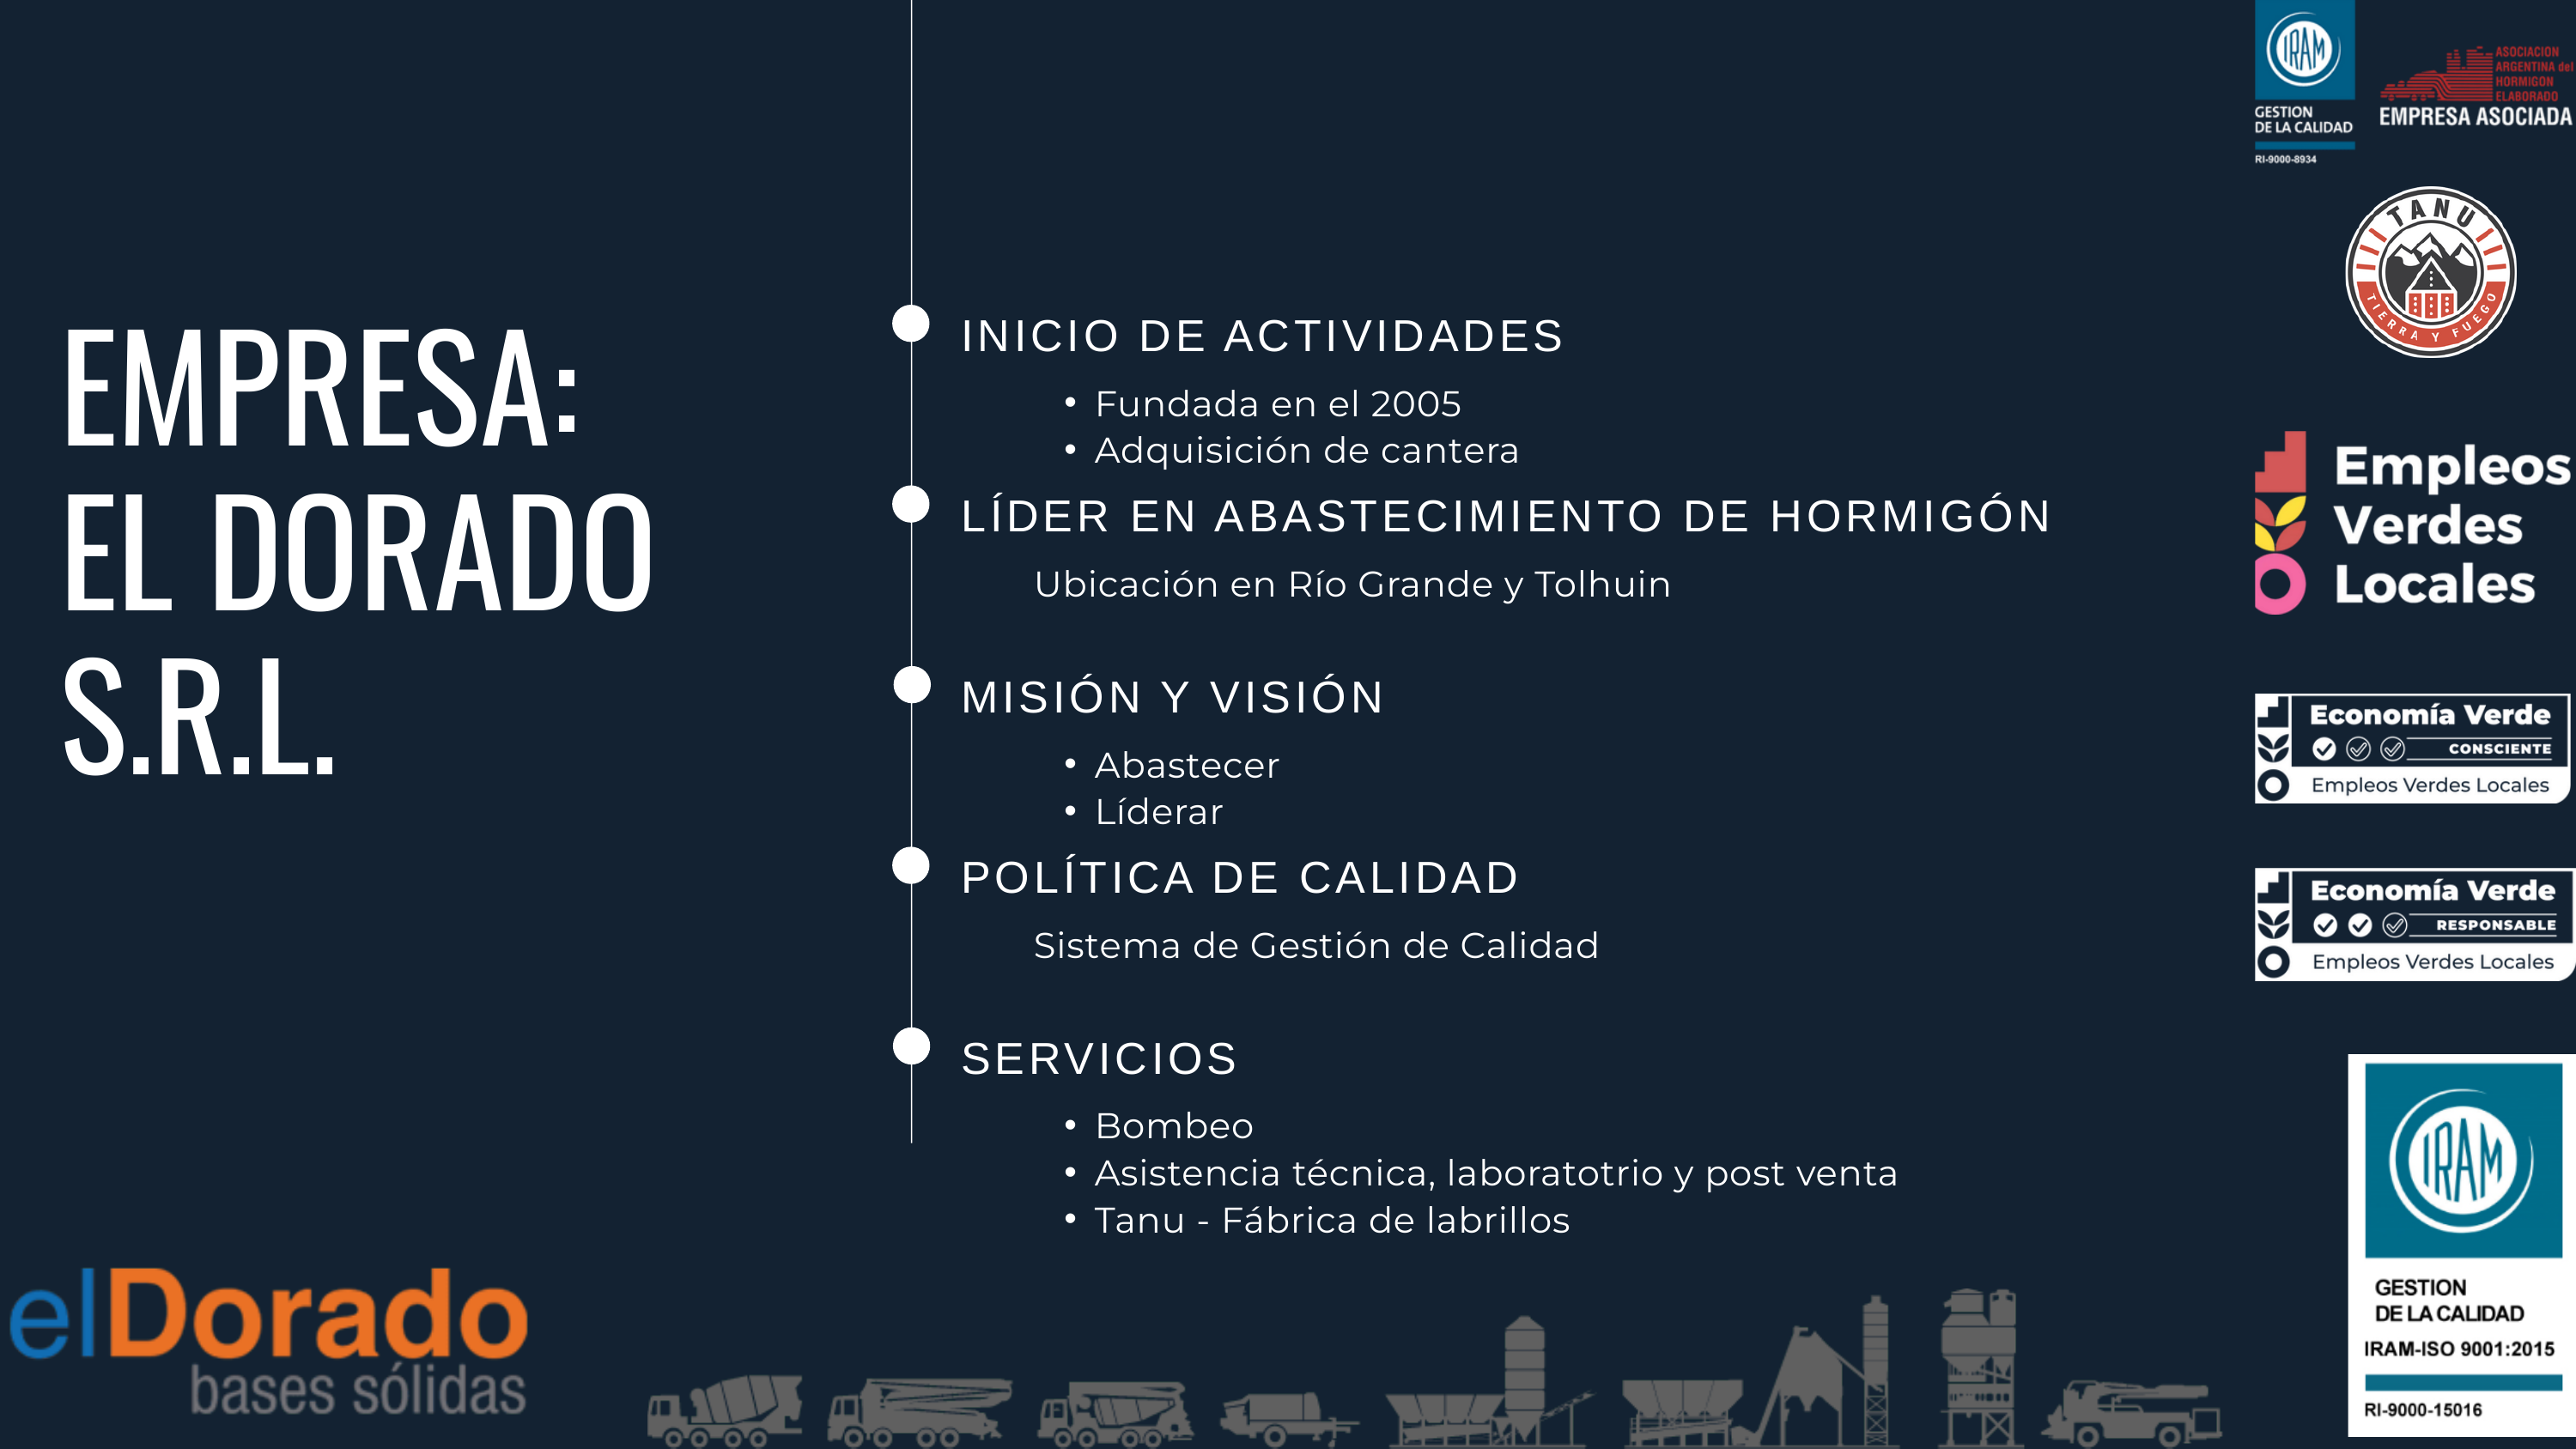

INICIO DE ACTIVIDADES

EMPRESA:
EL DORADO
S.R.L.
Fundada en el 2005
Adquisición de cantera

LÍDER EN ABASTECIMIENTO DE HORMIGÓN

Ubicación en Río Grande y Tolhuin

MISIÓN Y VISIÓN

Abastecer
Líderar
POLÍTICA DE CALIDAD

Sistema de Gestión de Calidad
SERVICIOS

Bombeo
Asistencia técnica, laboratotrio y post venta
Tanu - Fábrica de labrillos